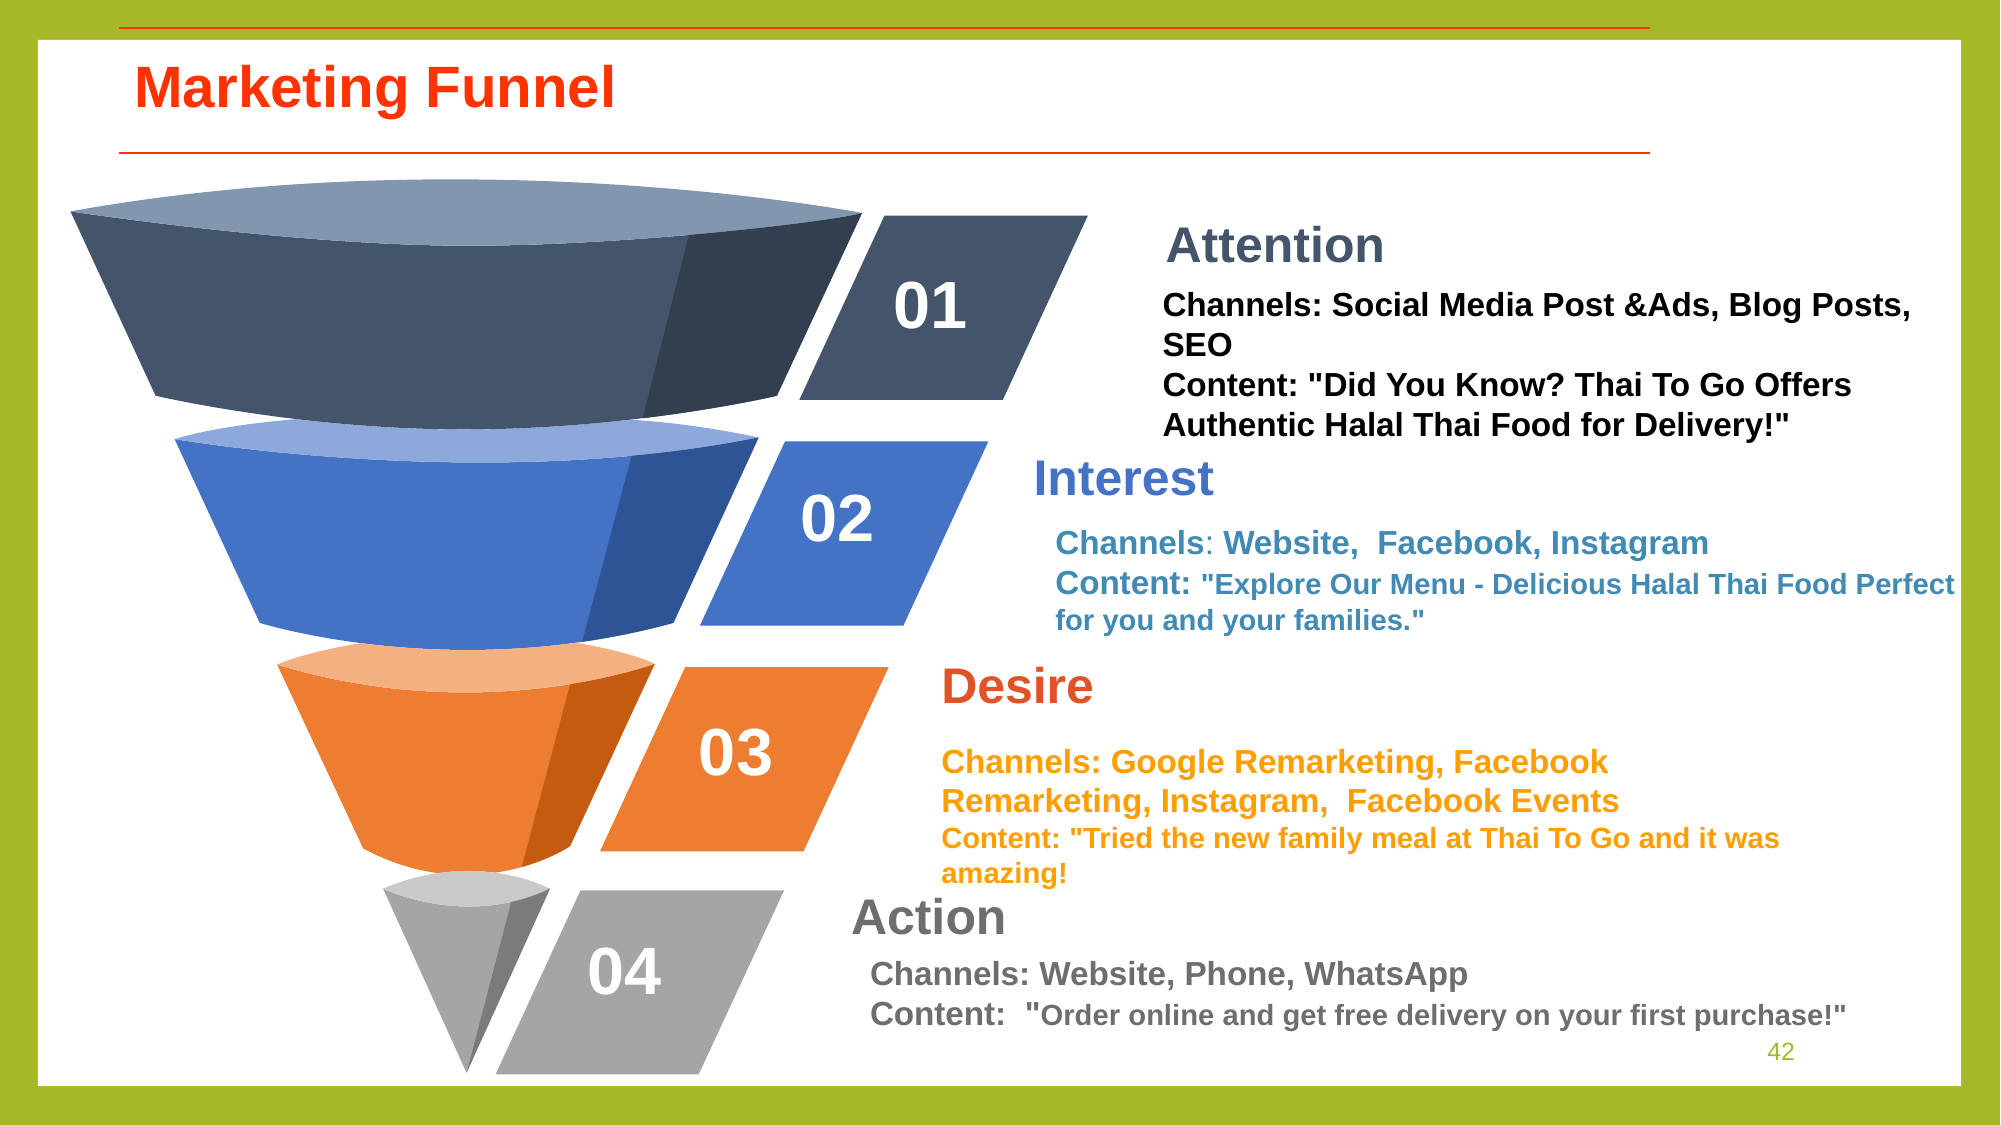

Marketing Funnel

Attention

01
Interest

02
Desire
Channels: Google Remarketing, Facebook
Remarketing, Instagram,  Facebook Events
Content: "Tried the new family meal at Thai To Go and it was amazing!

03
Action

04
Channels: Social Media Post &Ads, Blog Posts, SEO
Content: "Did You Know? Thai To Go Offers Authentic Halal Thai Food for Delivery!"
Channels: Website,  Facebook, Instagram
Content: "Explore Our Menu - Delicious Halal Thai Food Perfect for you and your families."

Channels: Website, Phone, WhatsApp
Content:  "Order online and get free delivery on your first purchase!"
42